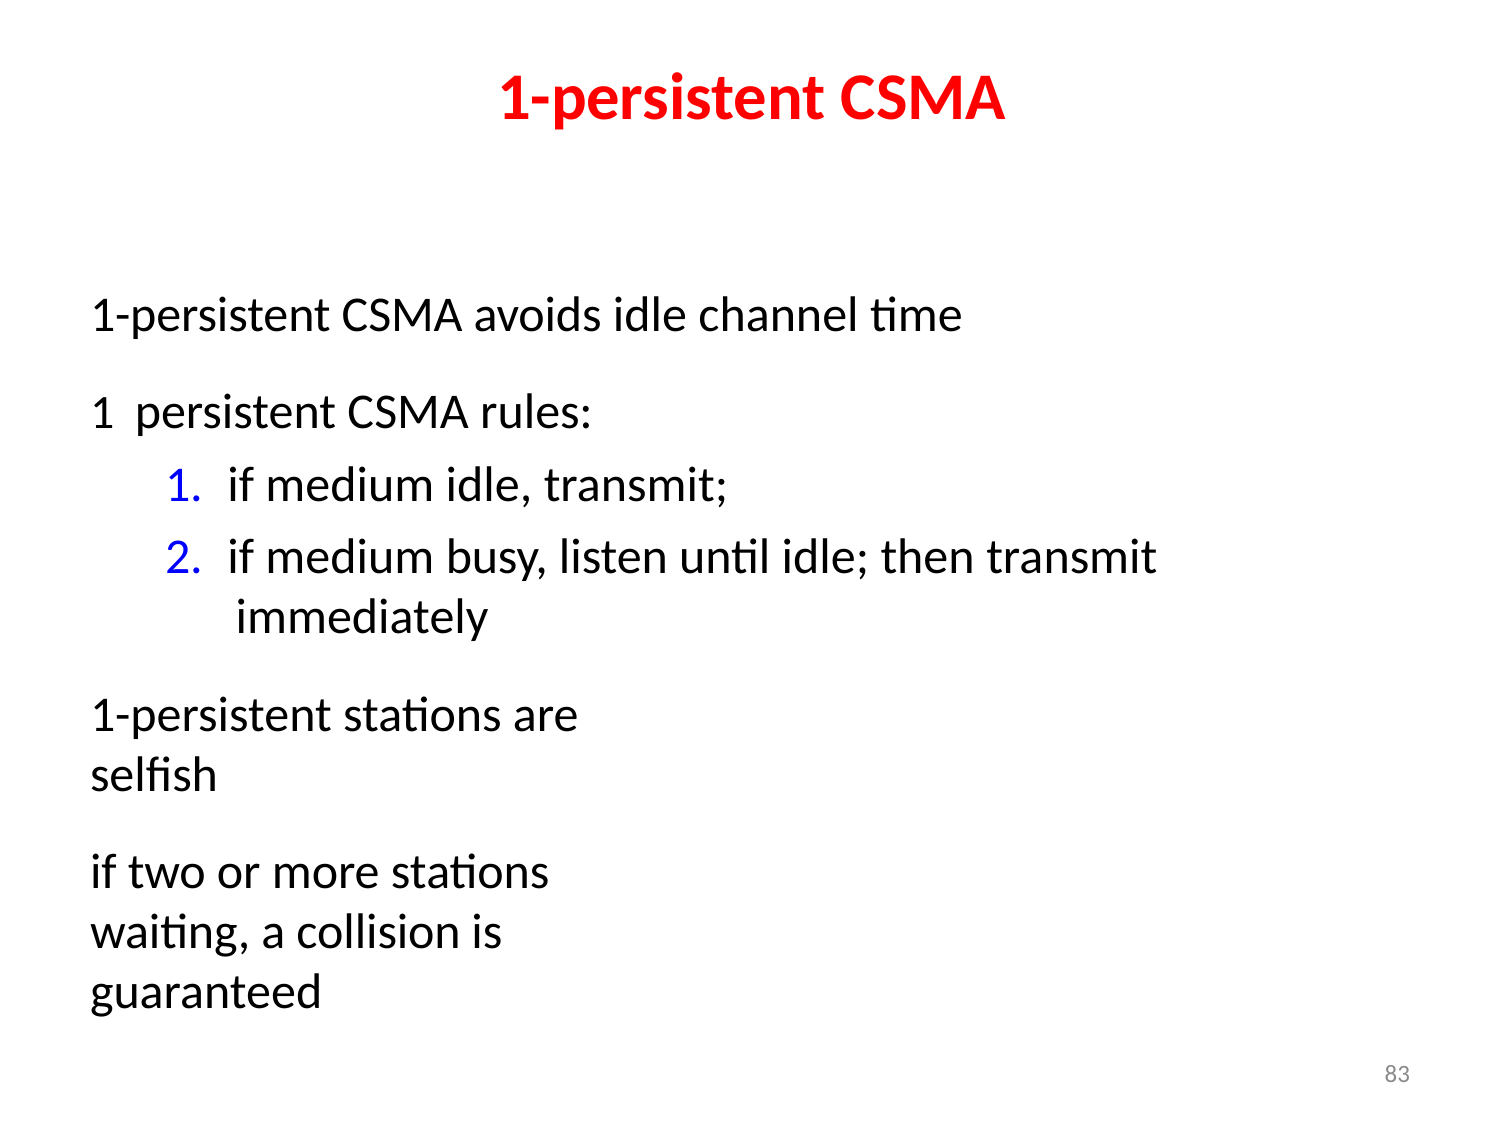

# 1-persistent CSMA
1-persistent CSMA avoids idle channel time
persistent CSMA rules:
if medium idle, transmit;
if medium busy, listen until idle; then transmit
immediately
1-persistent stations are selfish
if two or more stations waiting, a collision is guaranteed
83